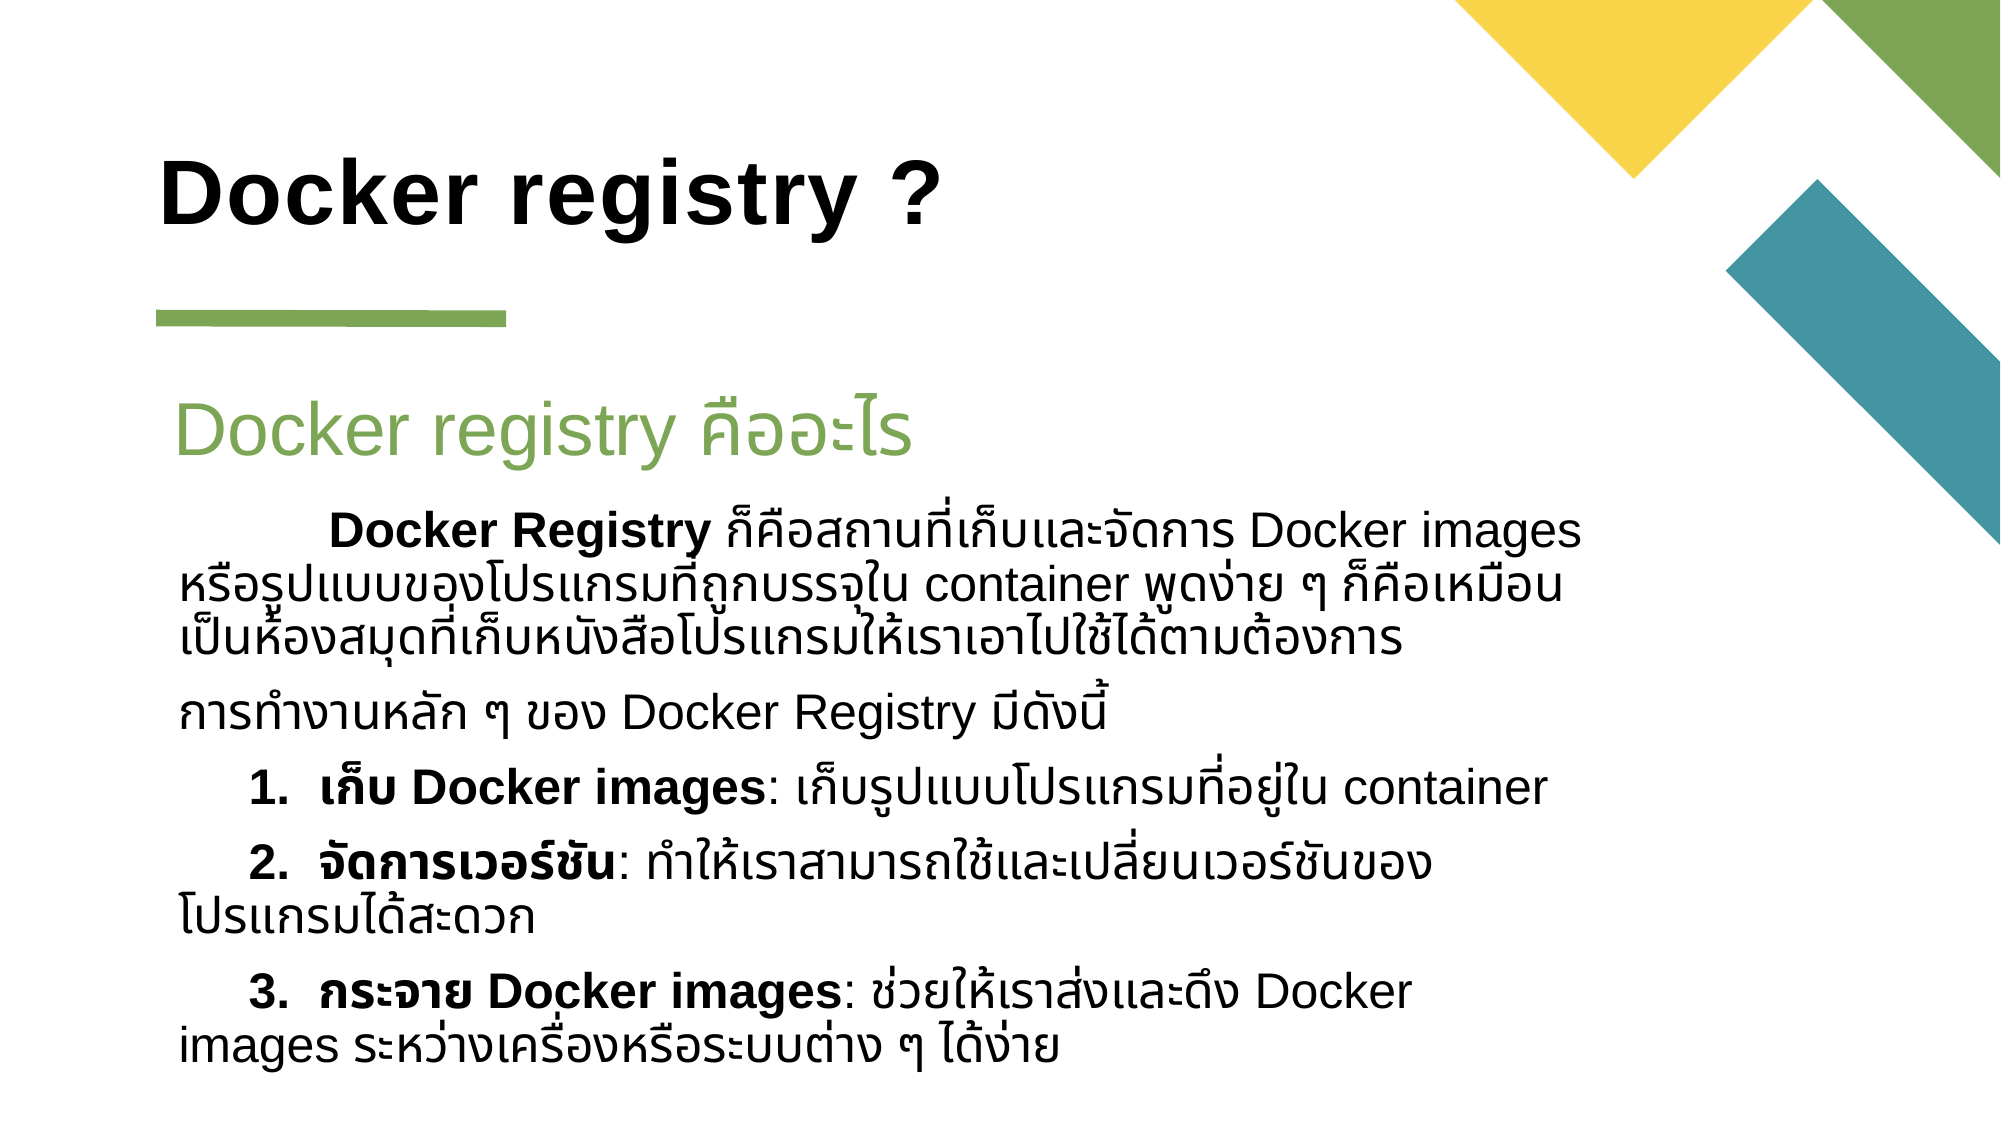

# Docker registry ?
Docker registry คืออะไร
	Docker Registry ก็คือสถานที่เก็บและจัดการ Docker images หรือรูปแบบของโปรแกรมที่ถูกบรรจุใน container พูดง่าย ๆ ก็คือเหมือนเป็นห้องสมุดที่เก็บหนังสือโปรแกรมให้เราเอาไปใช้ได้ตามต้องการ
การทำงานหลัก ๆ ของ Docker Registry มีดังนี้
     1.  เก็บ Docker images: เก็บรูปแบบโปรแกรมที่อยู่ใน container
     2.  จัดการเวอร์ชัน: ทำให้เราสามารถใช้และเปลี่ยนเวอร์ชันของโปรแกรมได้สะดวก
     3.  กระจาย Docker images: ช่วยให้เราส่งและดึง Docker images ระหว่างเครื่องหรือระบบต่าง ๆ ได้ง่าย